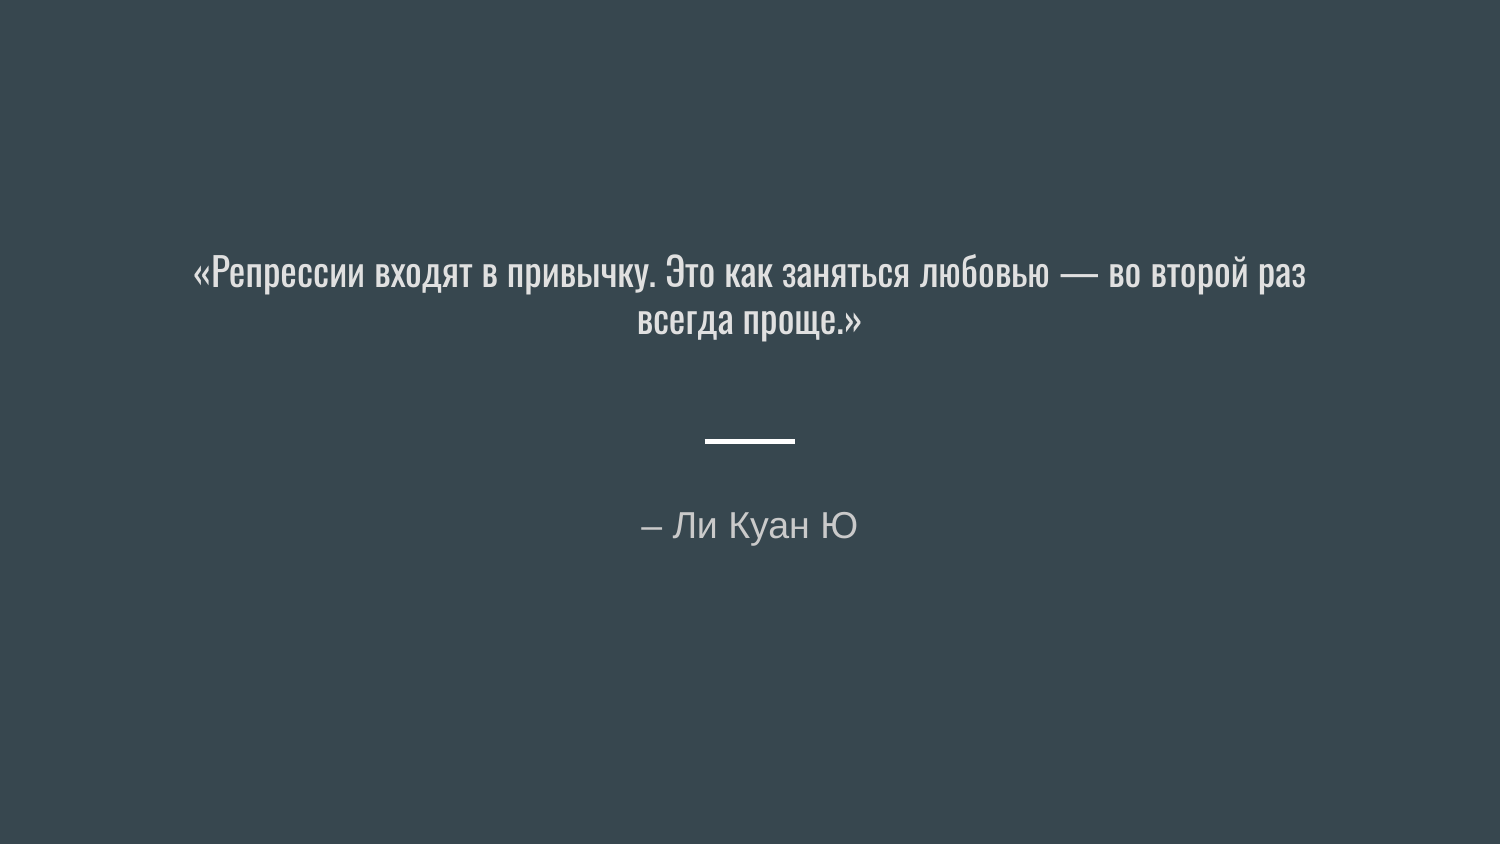

«Репрессии входят в привычку. Это как заняться любовью — во второй раз всегда проще.»
– Ли Куан Ю